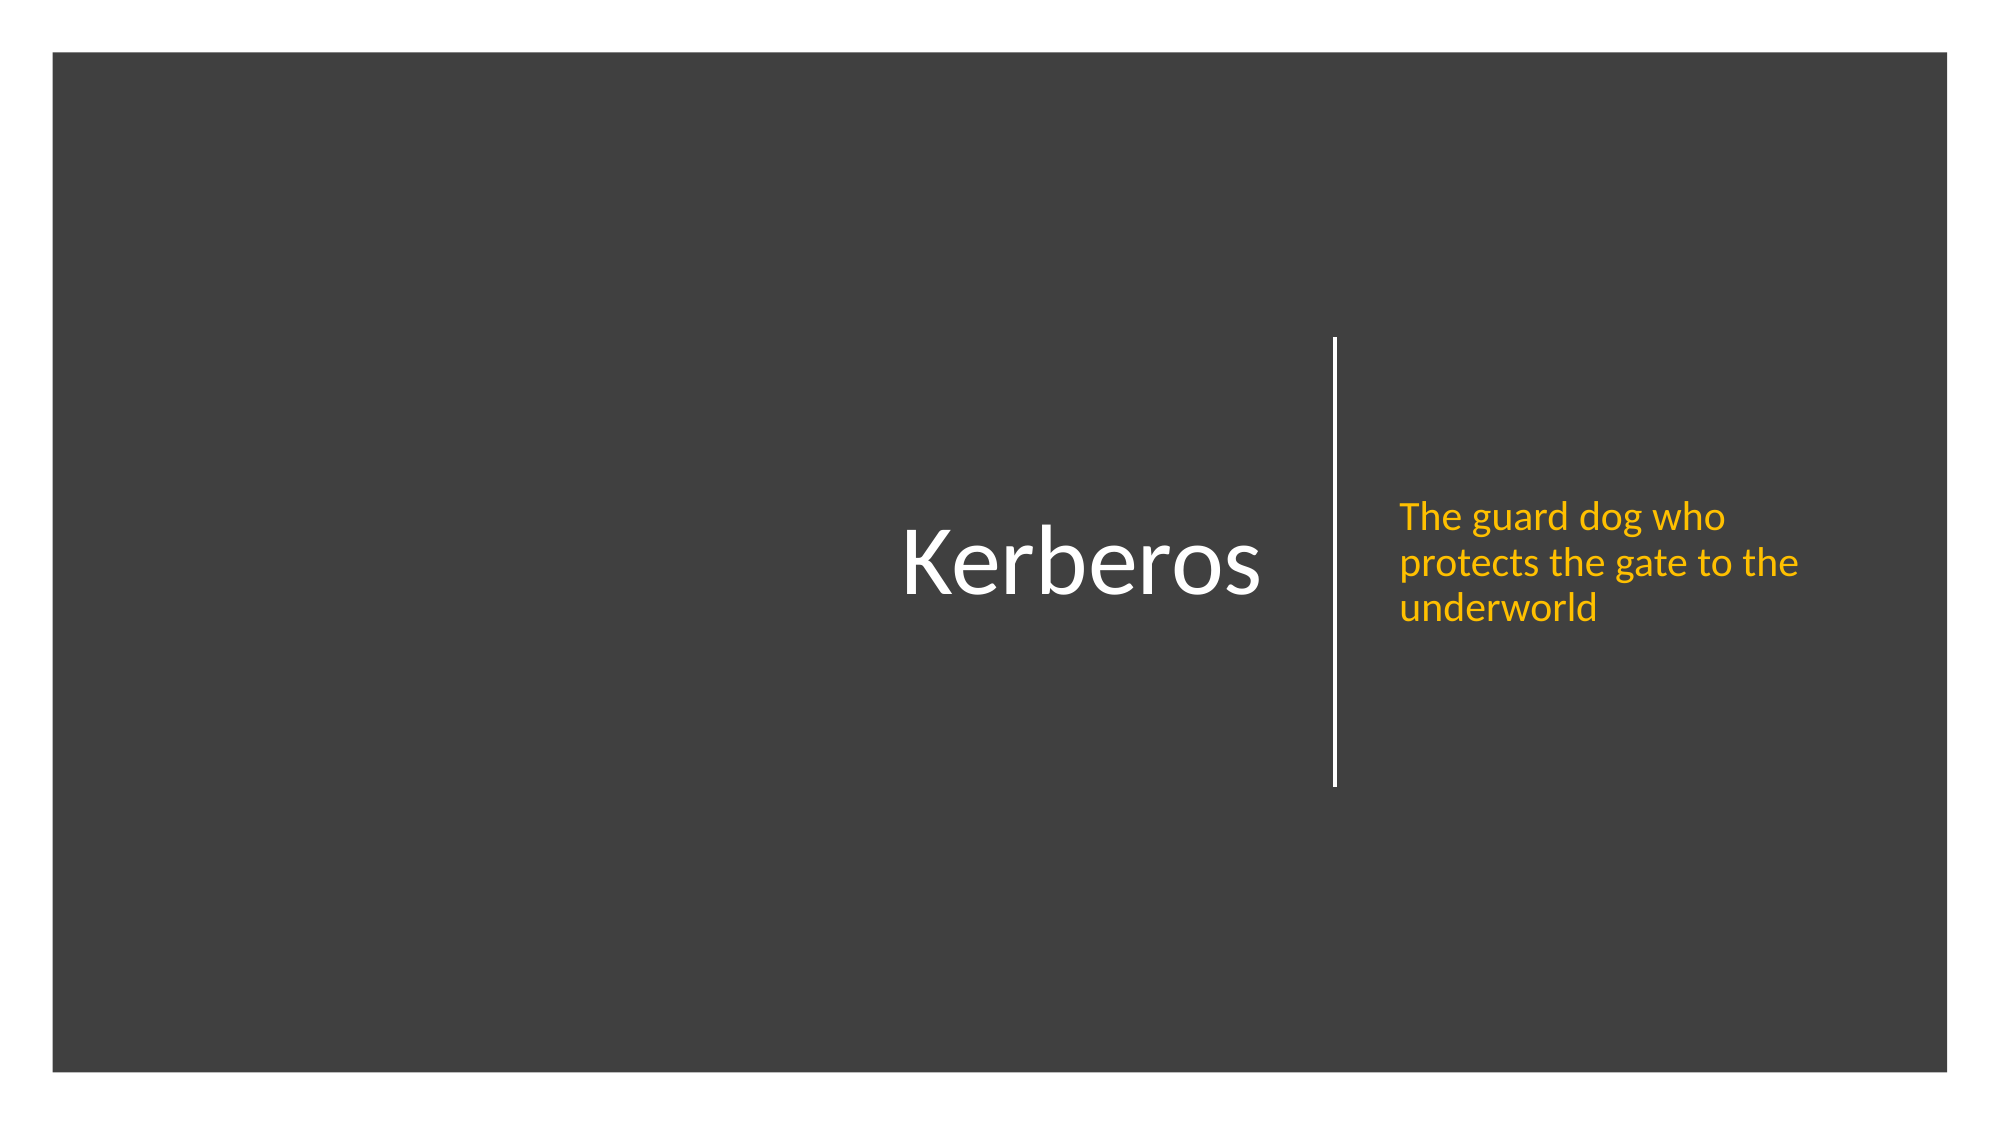

The guard dog who protects the gate to the underworld
# Kerberos